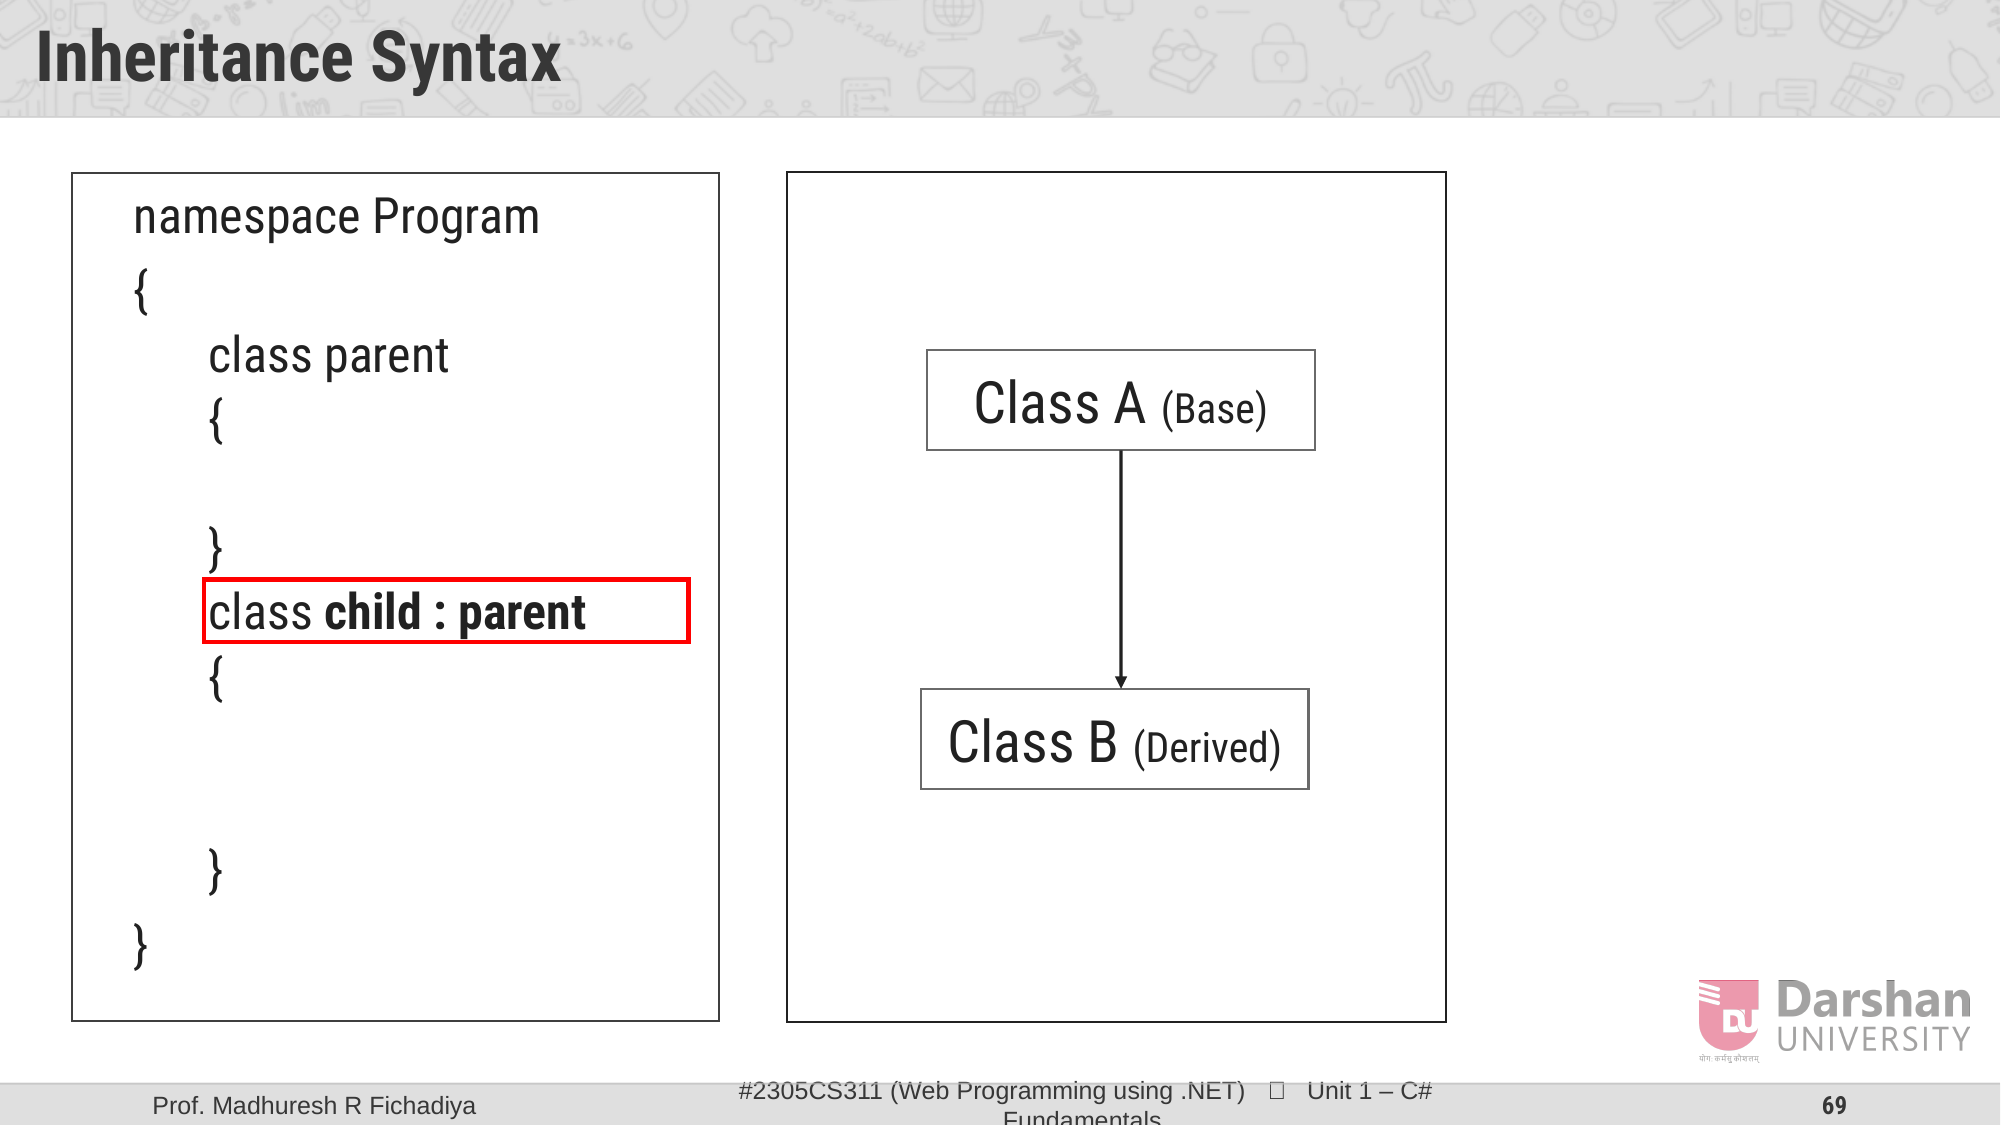

# Inheritance Syntax

namespace Program
{
class parent
{

}
class child : parent
{

}
}
Class A (Base)

Class B (Derived)